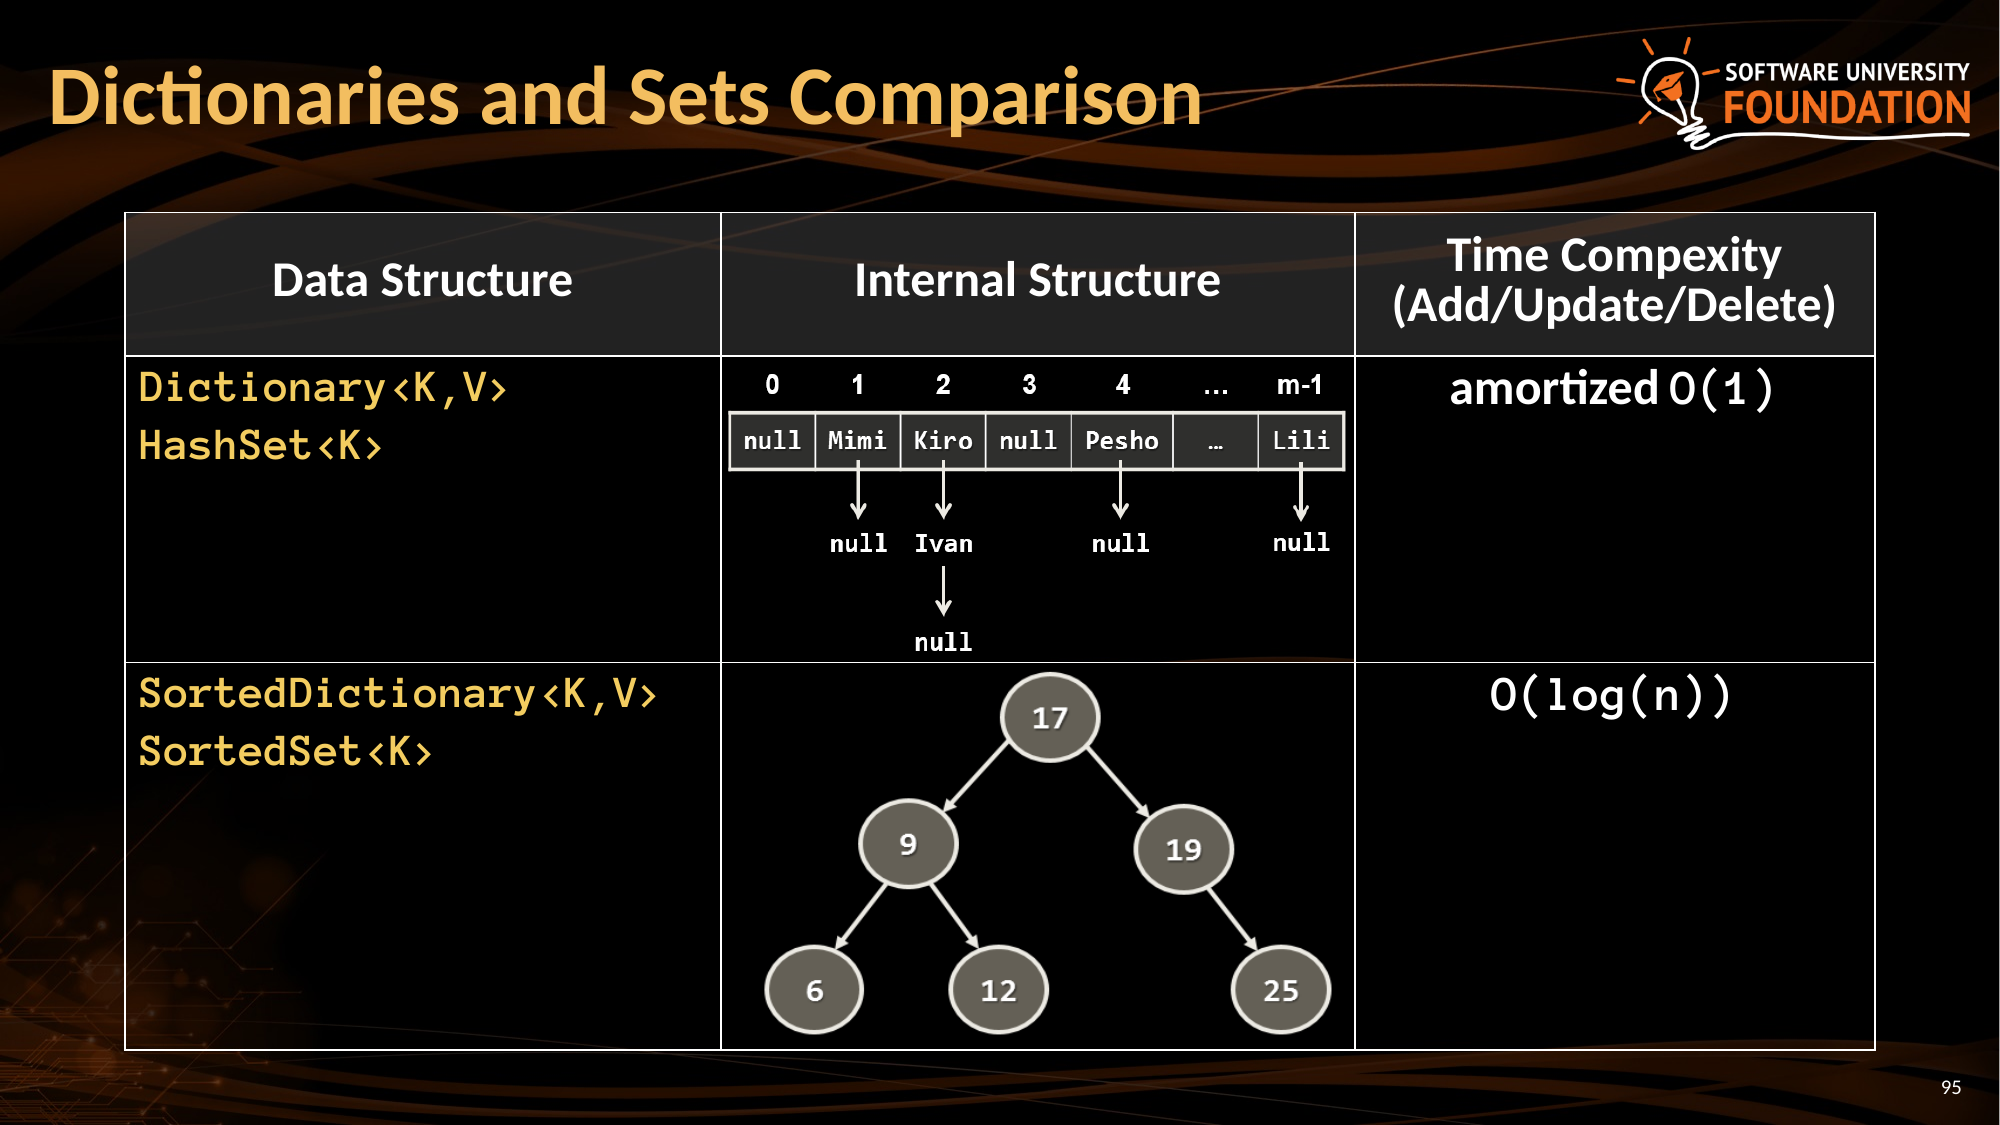

# Dictionaries and Sets Comparison
| Data Structure | Internal Structure | Time Compexity (Add/Update/Delete) |
| --- | --- | --- |
| Dictionary<K,V> HashSet<K> |  | amortized O(1) |
| SortedDictionary<K,V> SortedSet<K> |  | O(log(n)) |
95